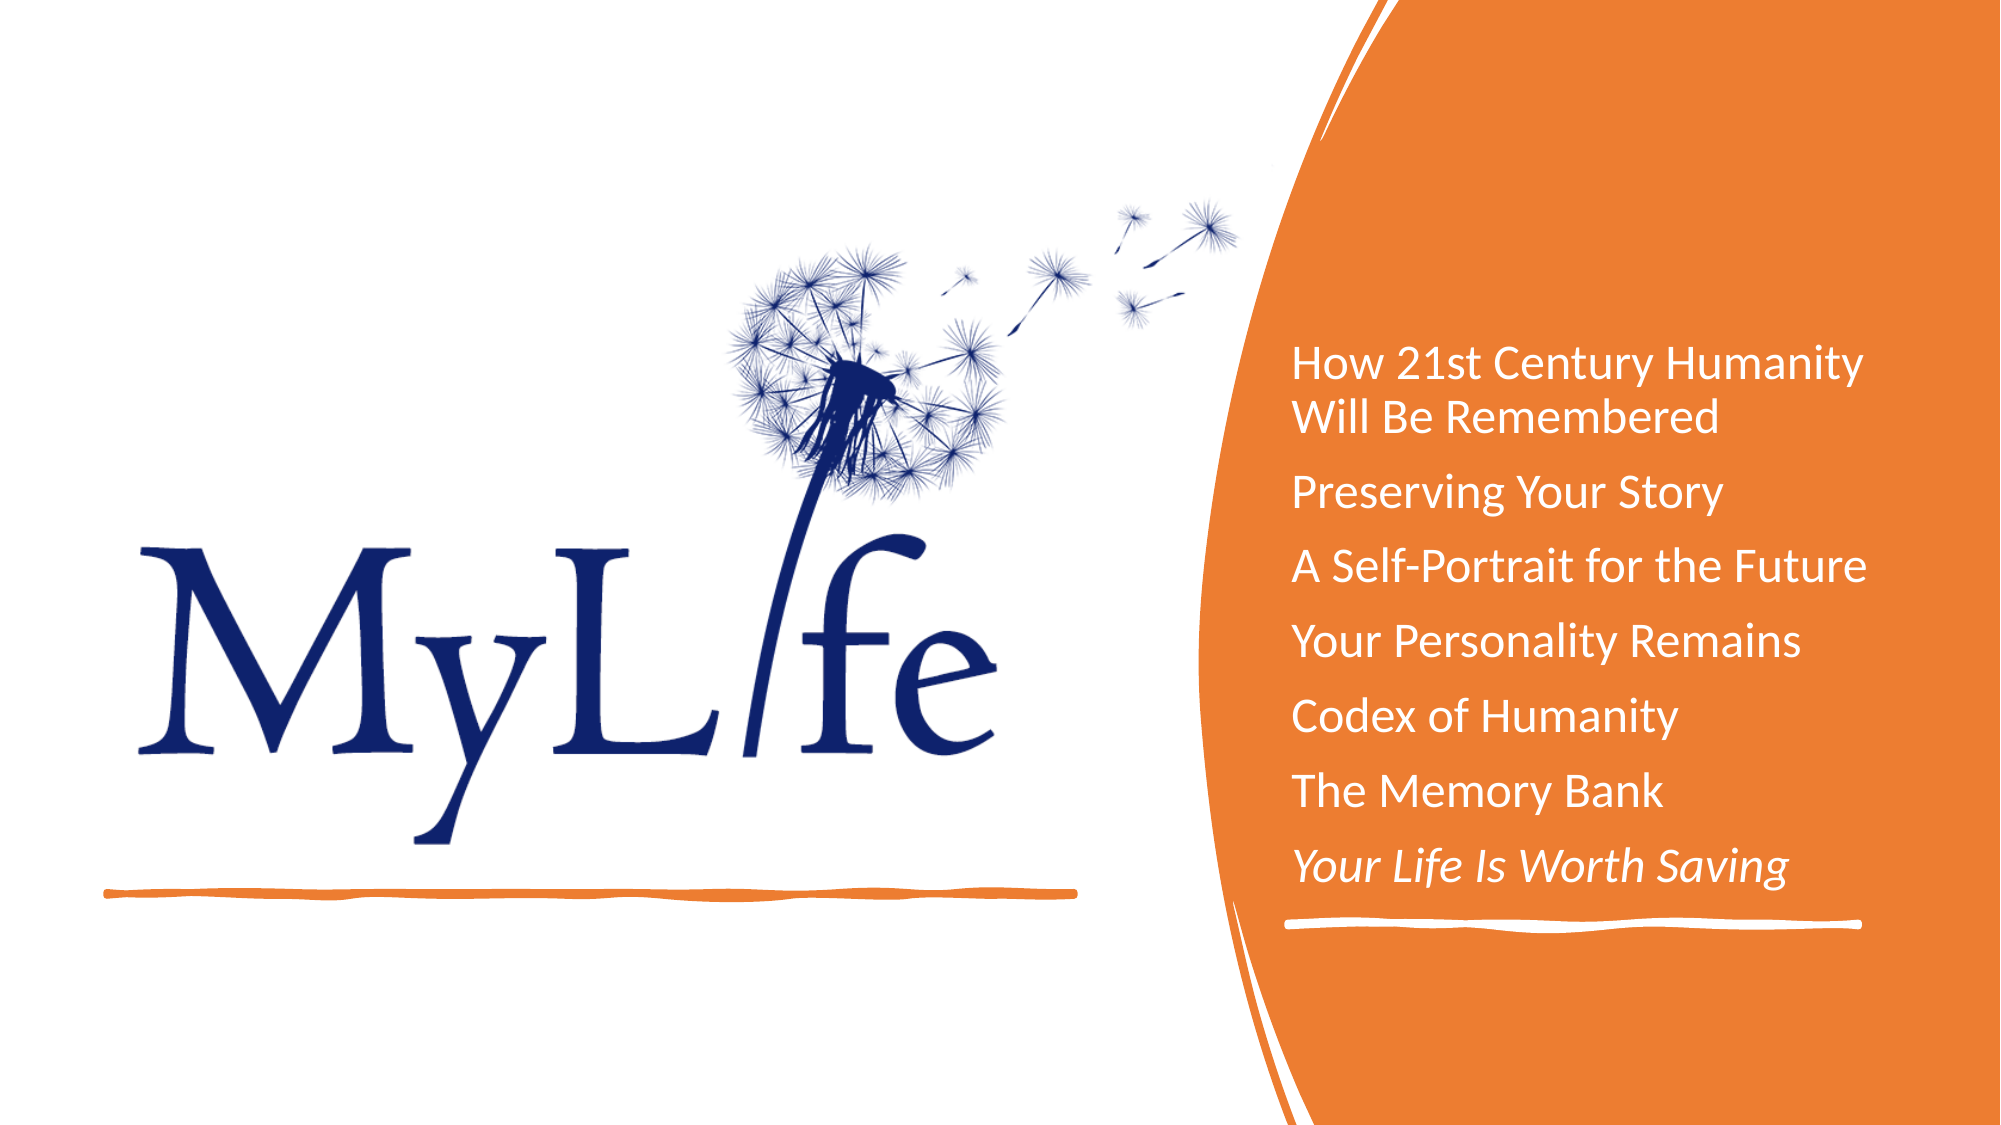

How 21st Century Humanity Will Be Remembered
Preserving Your Story
A Self-Portrait for the Future
Your Personality Remains
Codex of Humanity
The Memory Bank
Your Life Is Worth Saving